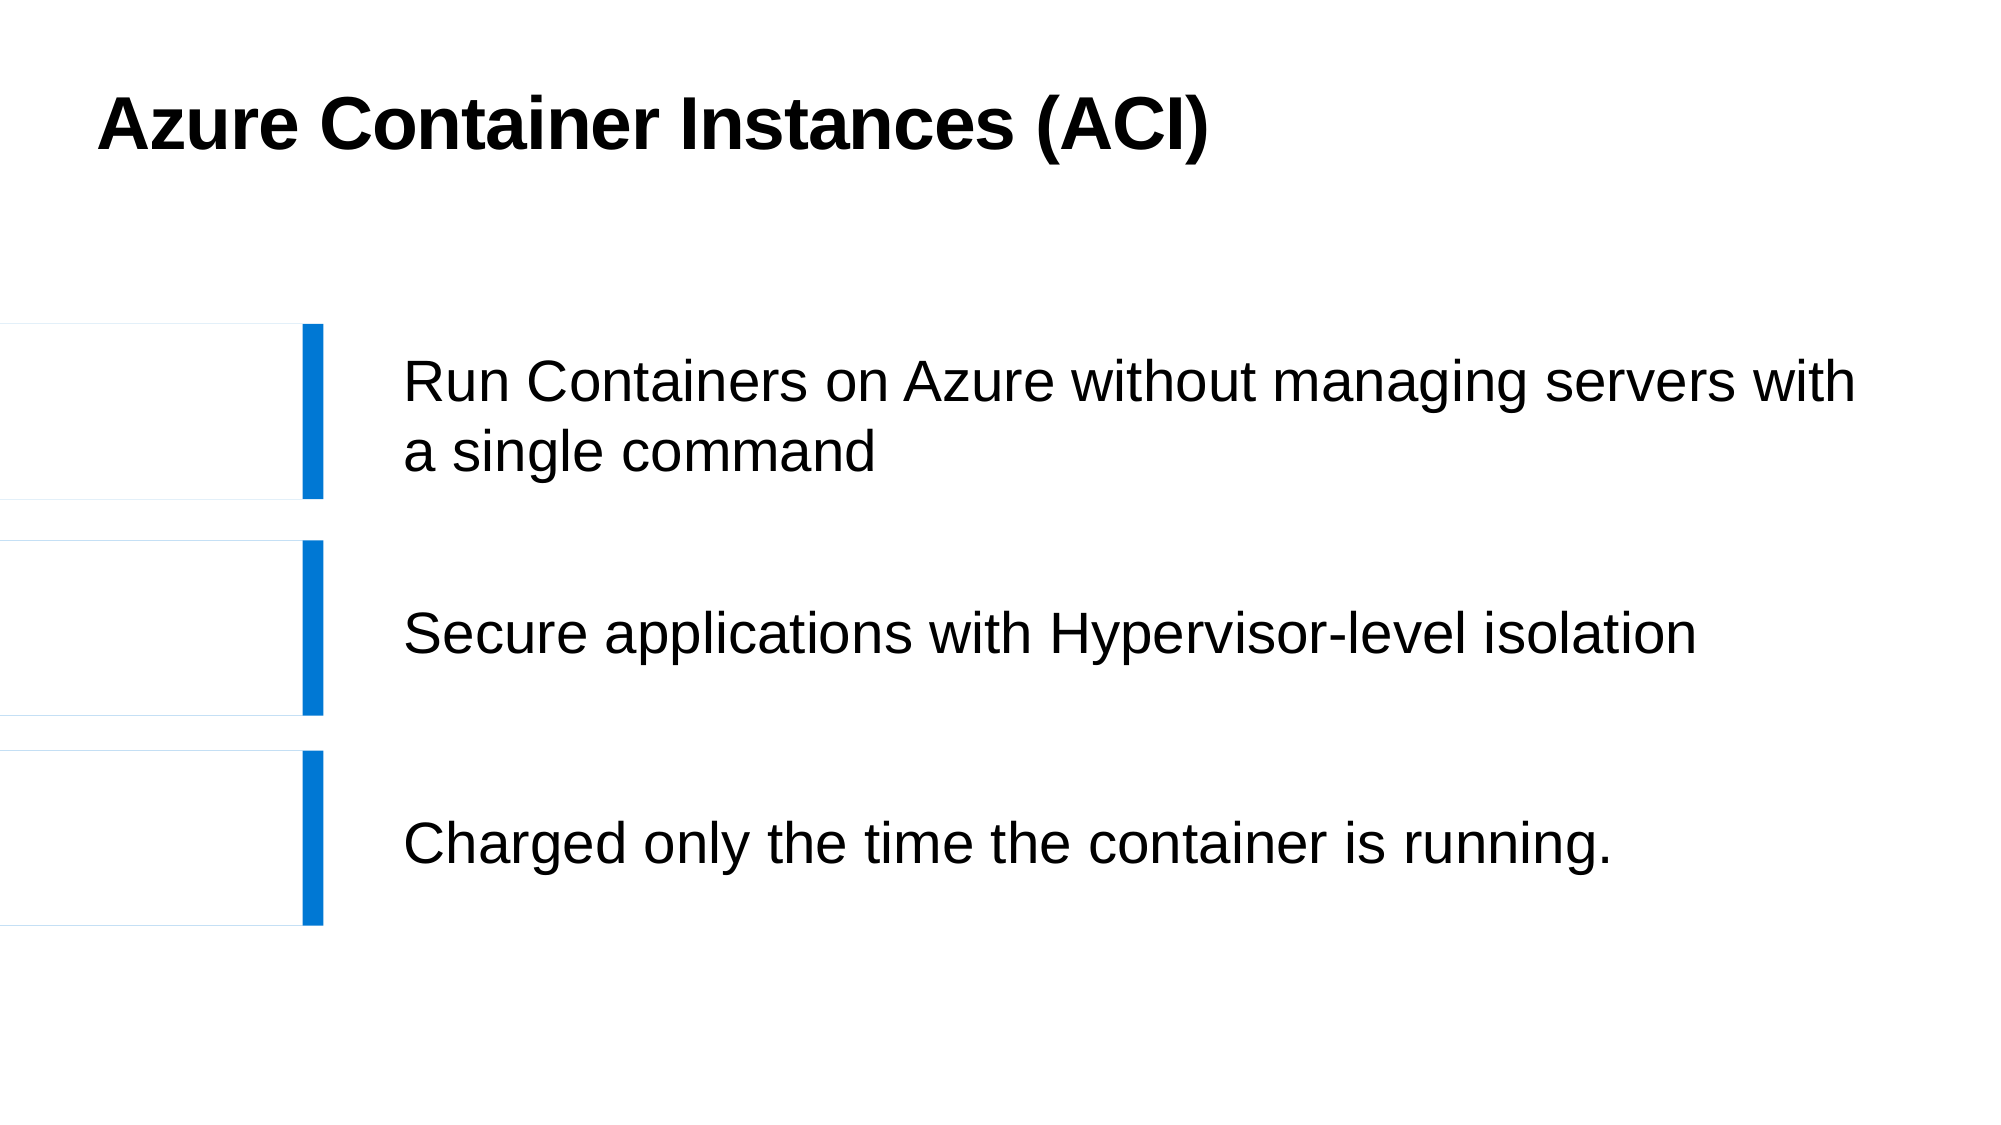

# Azure Container Instances (ACI)
Run Containers on Azure without managing servers with a single command
Secure applications with Hypervisor-level isolation
Charged only the time the container is running.